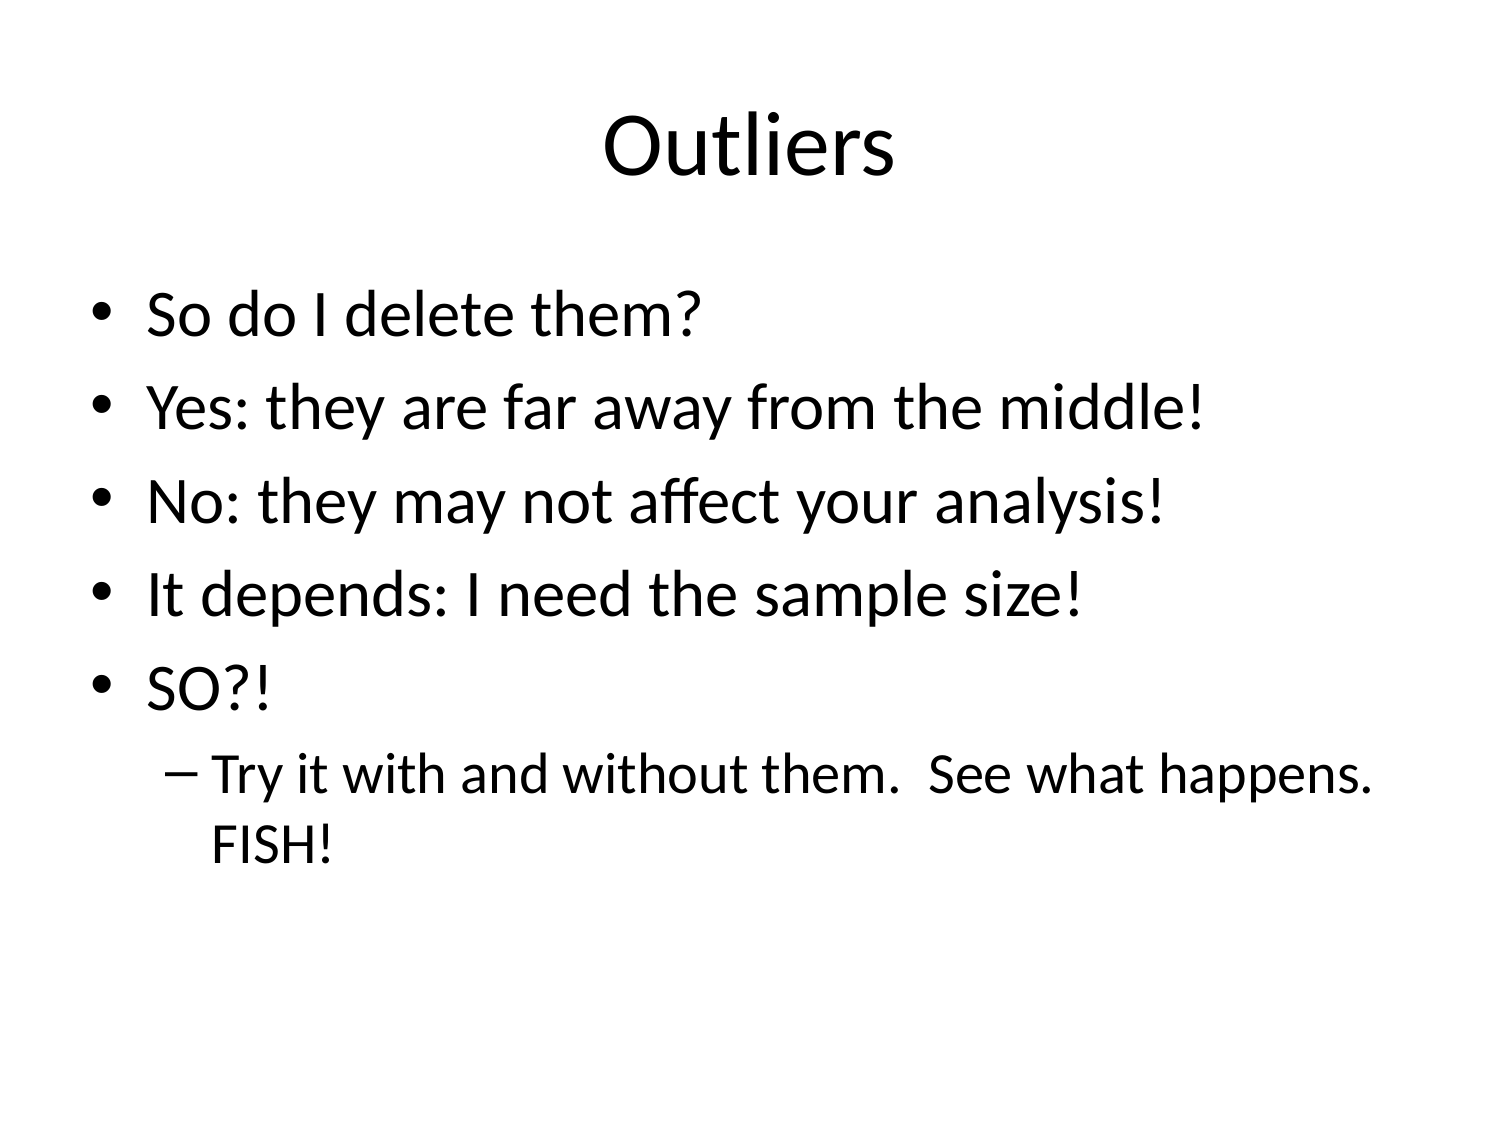

# Outliers
So do I delete them?
Yes: they are far away from the middle!
No: they may not affect your analysis!
It depends: I need the sample size!
SO?!
Try it with and without them.  See what happens.  FISH!